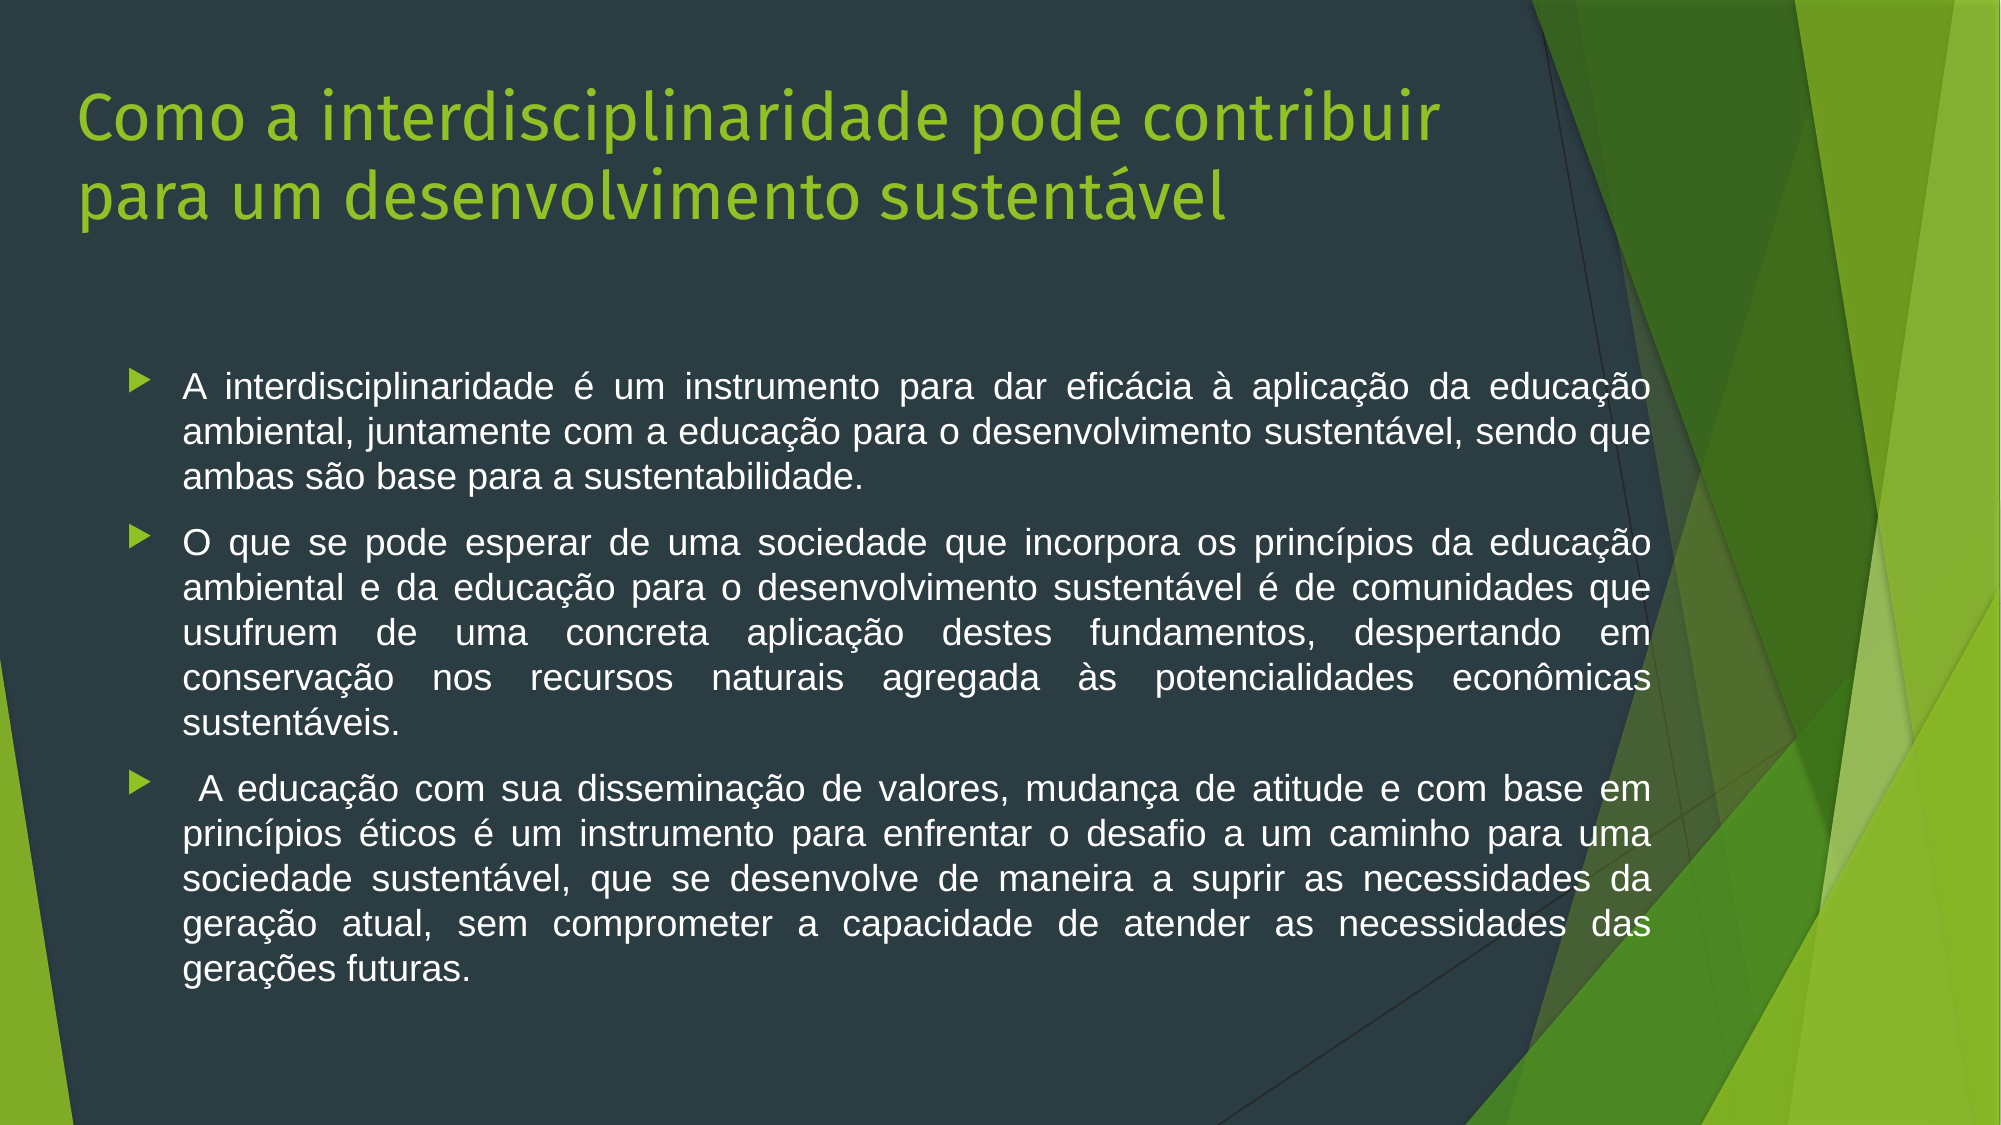

Como a interdisciplinaridade pode contribuir para um desenvolvimento sustentável
A interdisciplinaridade é um instrumento para dar eficácia à aplicação da educação ambiental, juntamente com a educação para o desenvolvimento sustentável, sendo que ambas são base para a sustentabilidade.
O que se pode esperar de uma sociedade que incorpora os princípios da educação ambiental e da educação para o desenvolvimento sustentável é de comunidades que usufruem de uma concreta aplicação destes fundamentos, despertando em conservação nos recursos naturais agregada às potencialidades econômicas sustentáveis.
 A educação com sua disseminação de valores, mudança de atitude e com base em princípios éticos é um instrumento para enfrentar o desafio a um caminho para uma sociedade sustentável, que se desenvolve de maneira a suprir as necessidades da geração atual, sem comprometer a capacidade de atender as necessidades das gerações futuras.